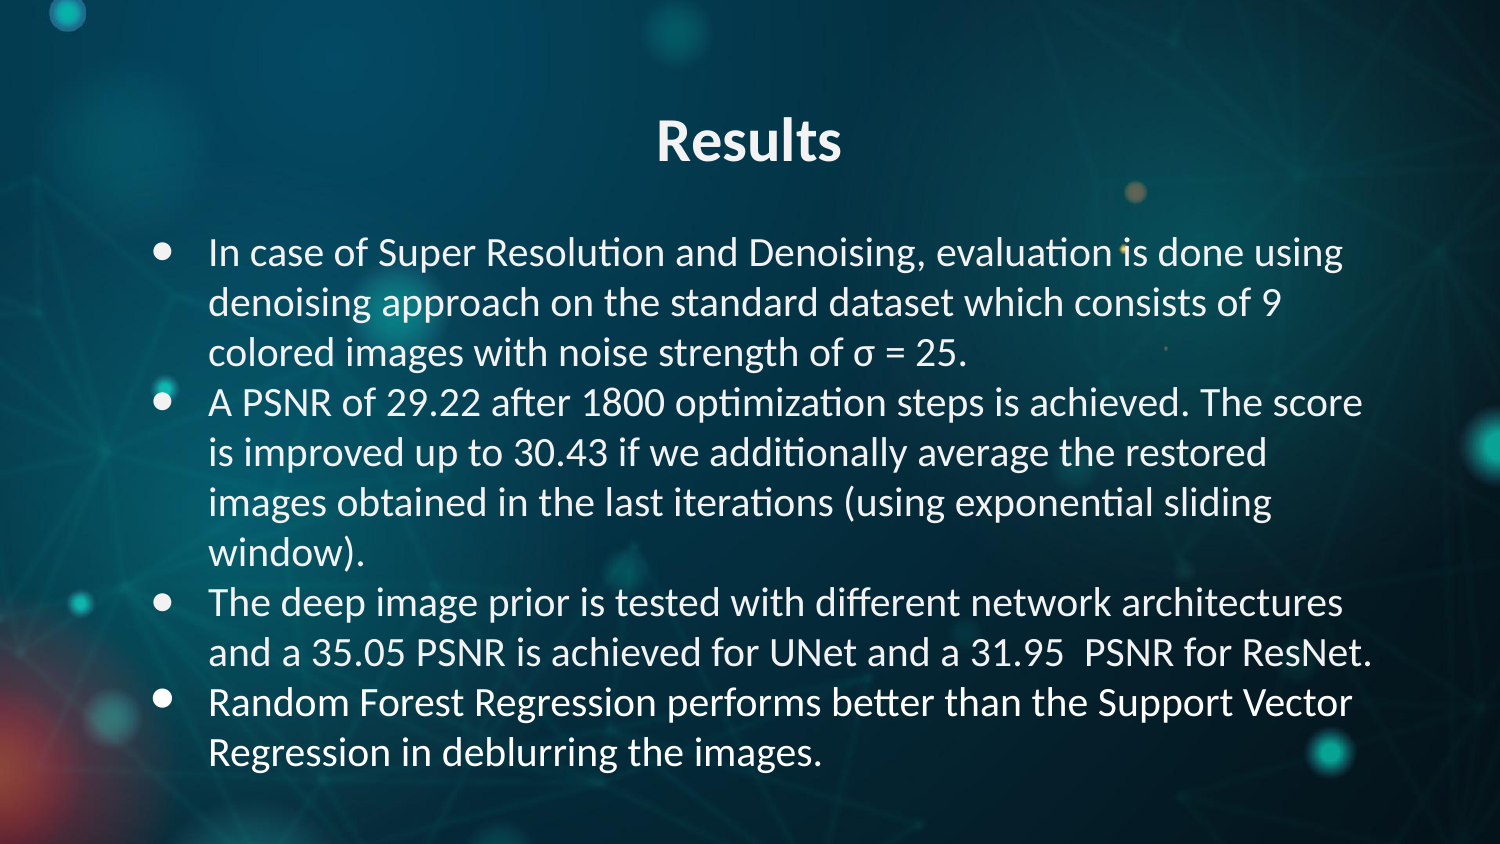

# Results

In case of Super Resolution and Denoising, evaluation is done using denoising approach on the standard dataset which consists of 9 colored images with noise strength of σ = 25.
A PSNR of 29.22 after 1800 optimization steps is achieved. The score is improved up to 30.43 if we additionally average the restored images obtained in the last iterations (using exponential sliding window).
The deep image prior is tested with different network architectures and a 35.05 PSNR is achieved for UNet and a 31.95  PSNR for ResNet.
Random Forest Regression performs better than the Support Vector Regression in deblurring the images.